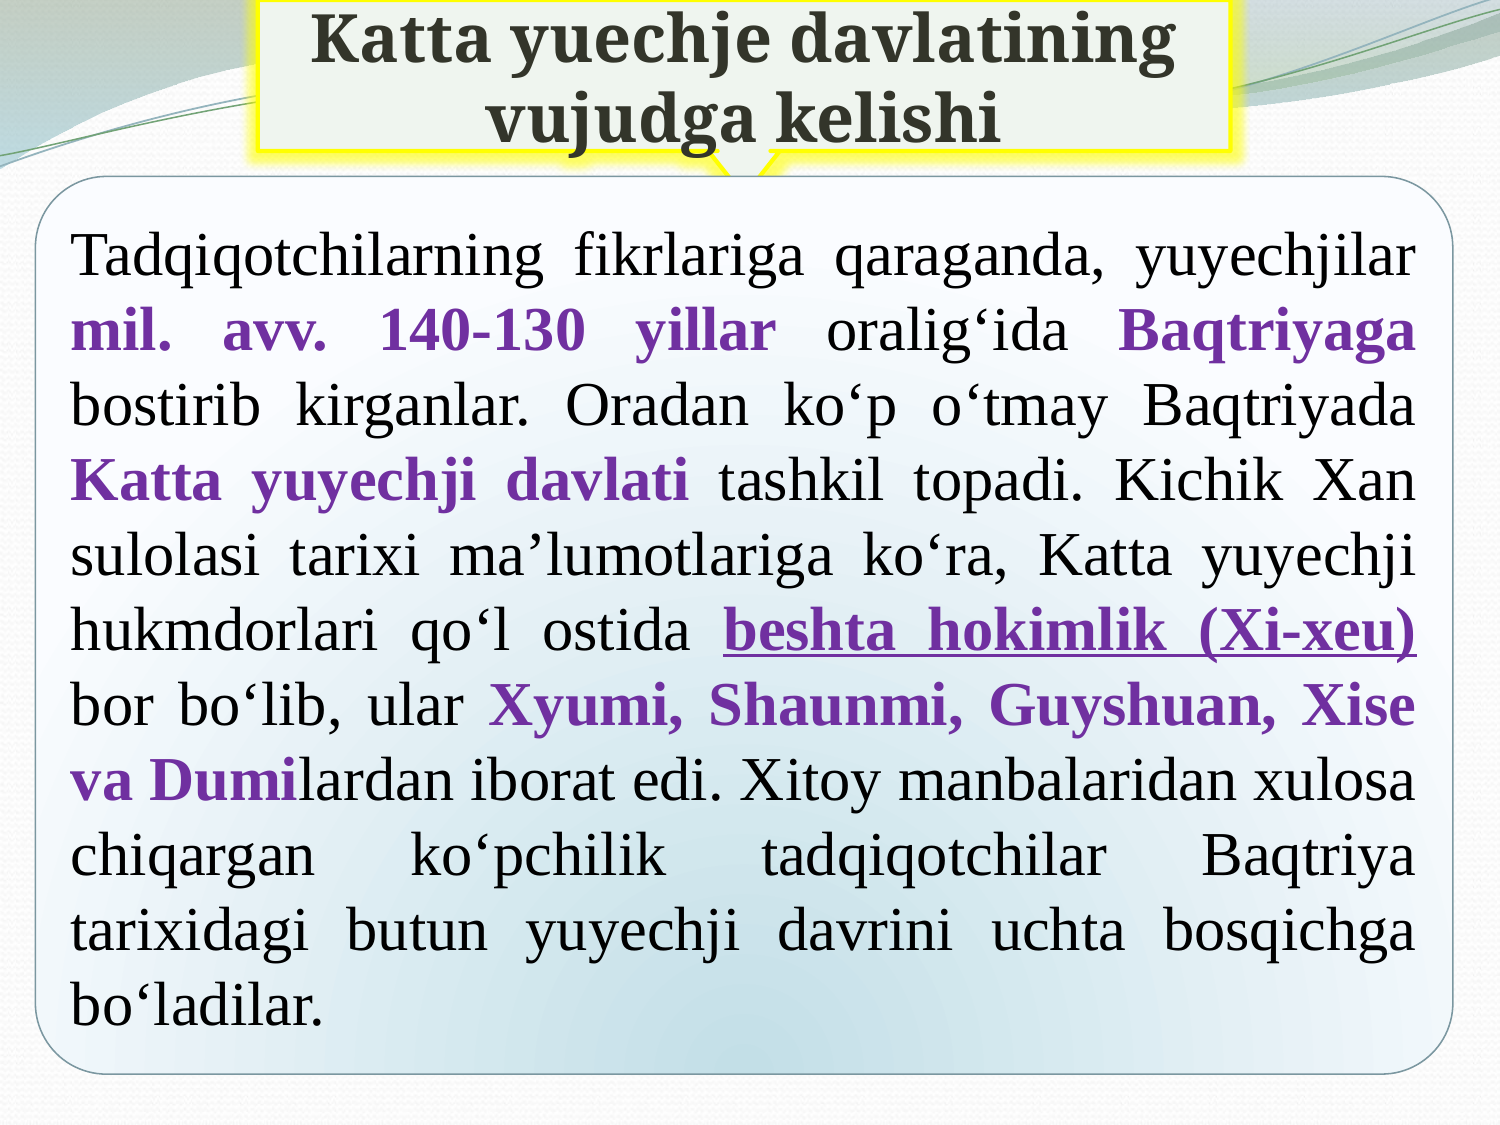

Katta yuechje davlatining vujudga kelishi
Tadqiqotchilarning fikrlariga qaraganda, yuyechjilar mil. avv. 140-130 yillar oralig‘ida Baqtriyaga bostirib kirganlar. Oradan ko‘p o‘tmay Baqtriyada Katta yuyechji davlati tashkil topadi. Kichik Xan sulolasi tarixi ma’lumotlariga ko‘ra, Katta yuyechji hukmdorlari qo‘l ostida beshta hokimlik (Xi-xeu) bor bo‘lib, ular Xyumi, Shaunmi, Guyshuan, Xise va Dumilardan iborat edi. Xitoy manbalaridan xulosa chiqargan ko‘pchilik tadqiqotchilar Baqtriya tarixidagi butun yuyechji davrini uchta bosqichga bo‘ladilar.